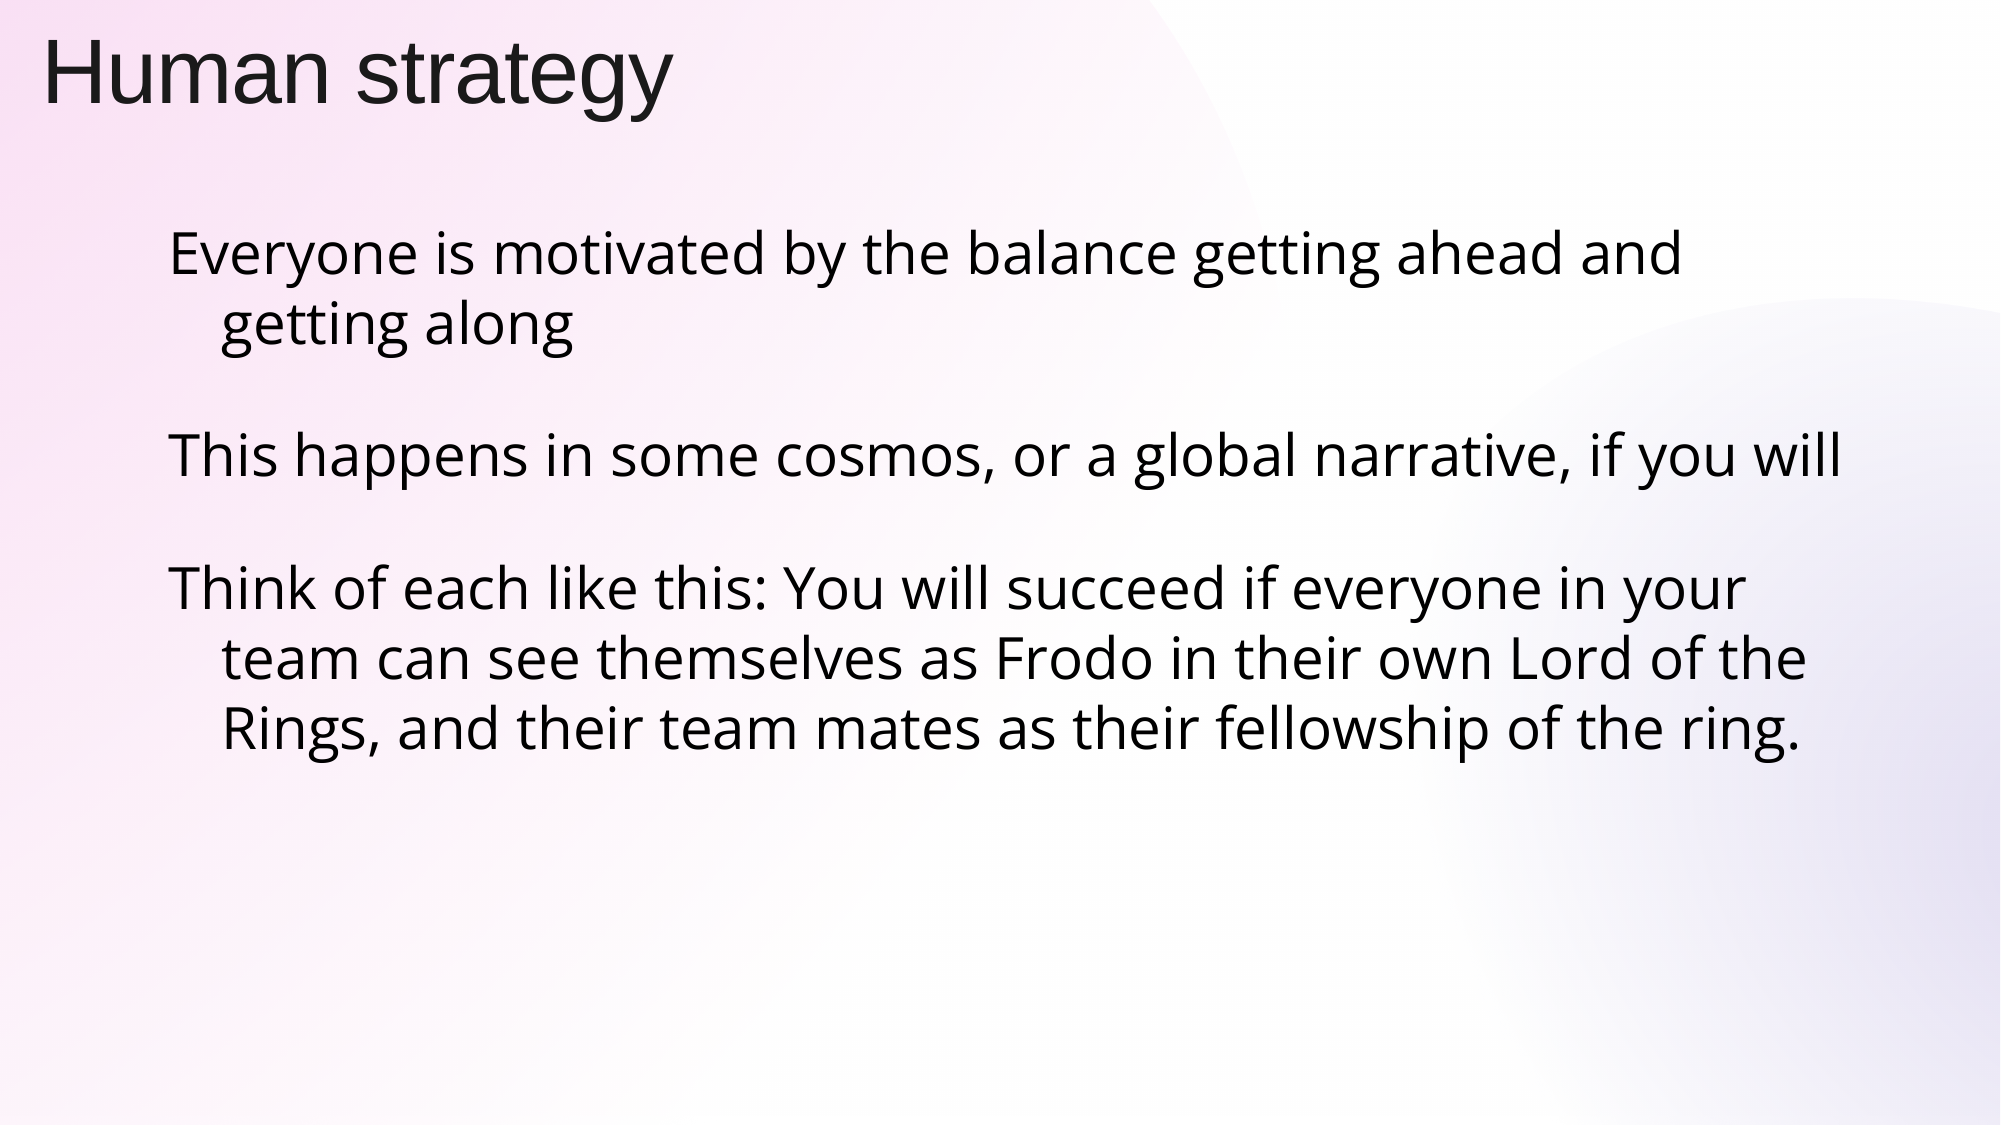

Human strategy
Everyone is motivated by the balance getting ahead and getting along
This happens in some cosmos, or a global narrative, if you will
Think of each like this: You will succeed if everyone in your team can see themselves as Frodo in their own Lord of the Rings, and their team mates as their fellowship of the ring.